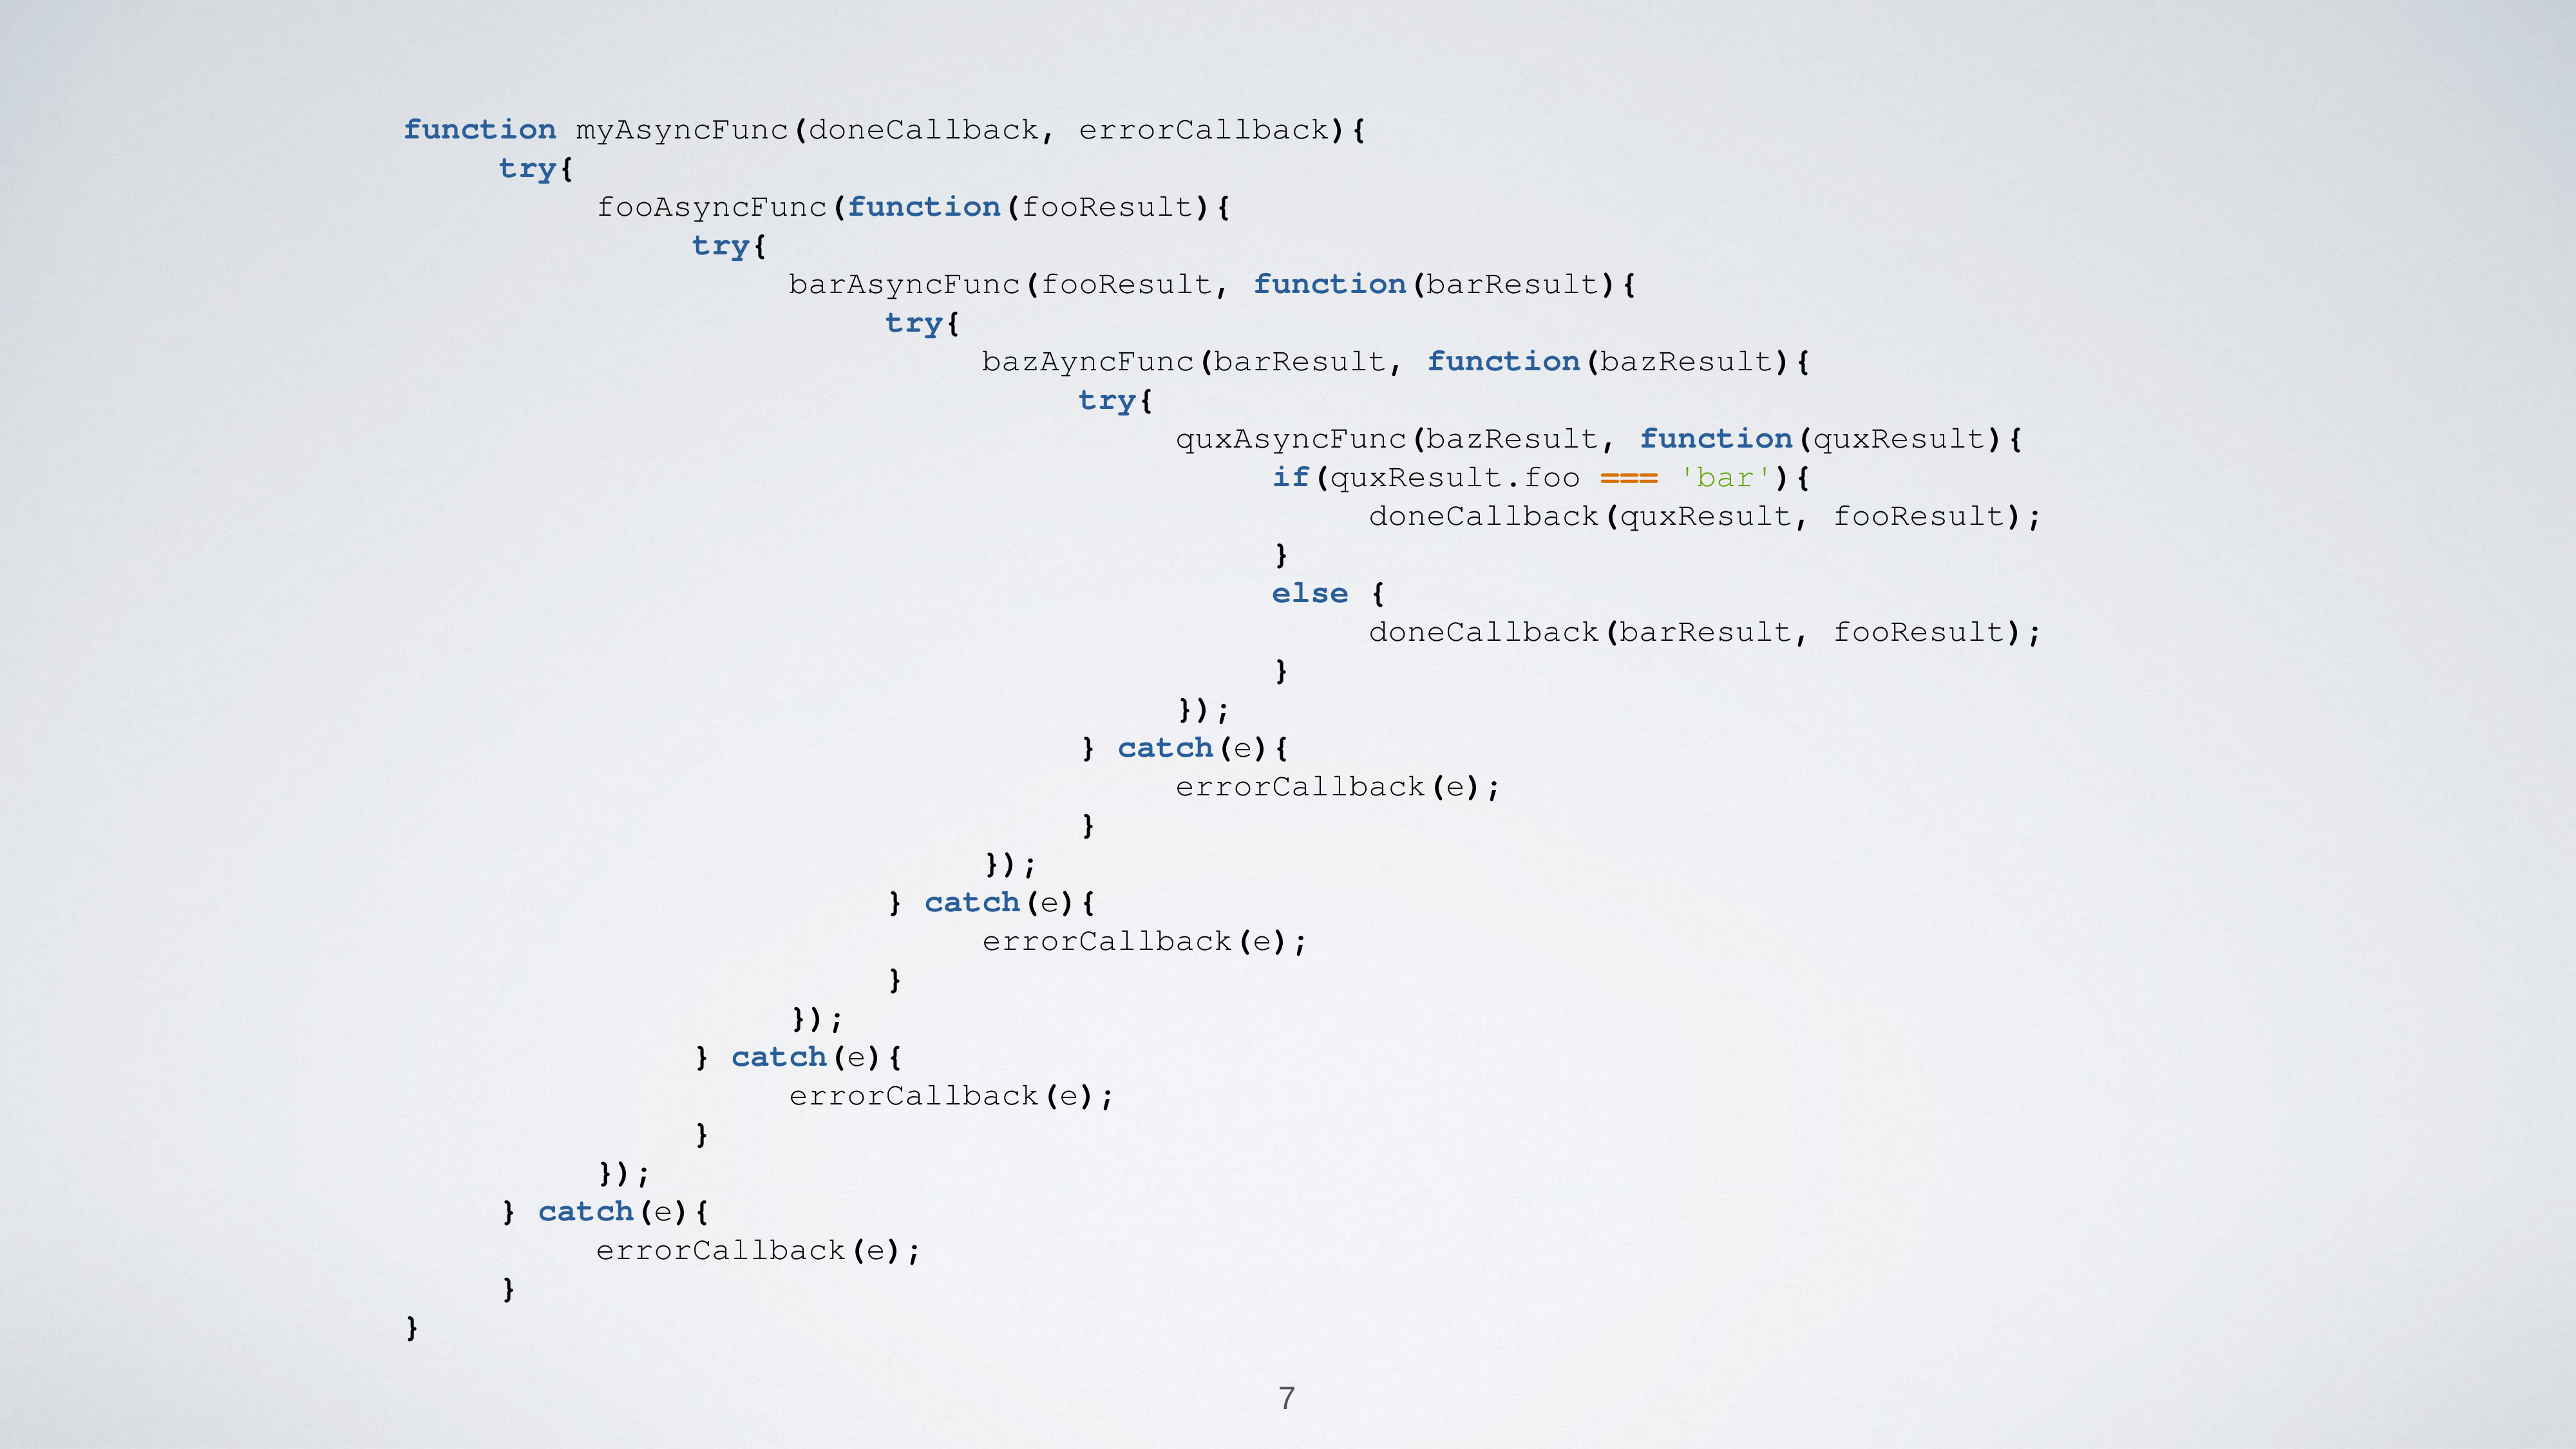

function myAsyncFunc(doneCallback, errorCallback){
		try{
			fooAsyncFunc(function(fooResult){
				try{
					barAsyncFunc(fooResult, function(barResult){
						try{
							bazAyncFunc(barResult, function(bazResult){
								try{
									quxAsyncFunc(bazResult, function(quxResult){
										if(quxResult.foo === 'bar'){
											doneCallback(quxResult, fooResult);
										}
										else {
											doneCallback(barResult, fooResult);
										}
									});
								} catch(e){
									errorCallback(e);
								}
							});
						} catch(e){
							errorCallback(e);
						}
					});
				} catch(e){
					errorCallback(e);
				}
			});
		} catch(e){
			errorCallback(e);
		}
	}
7